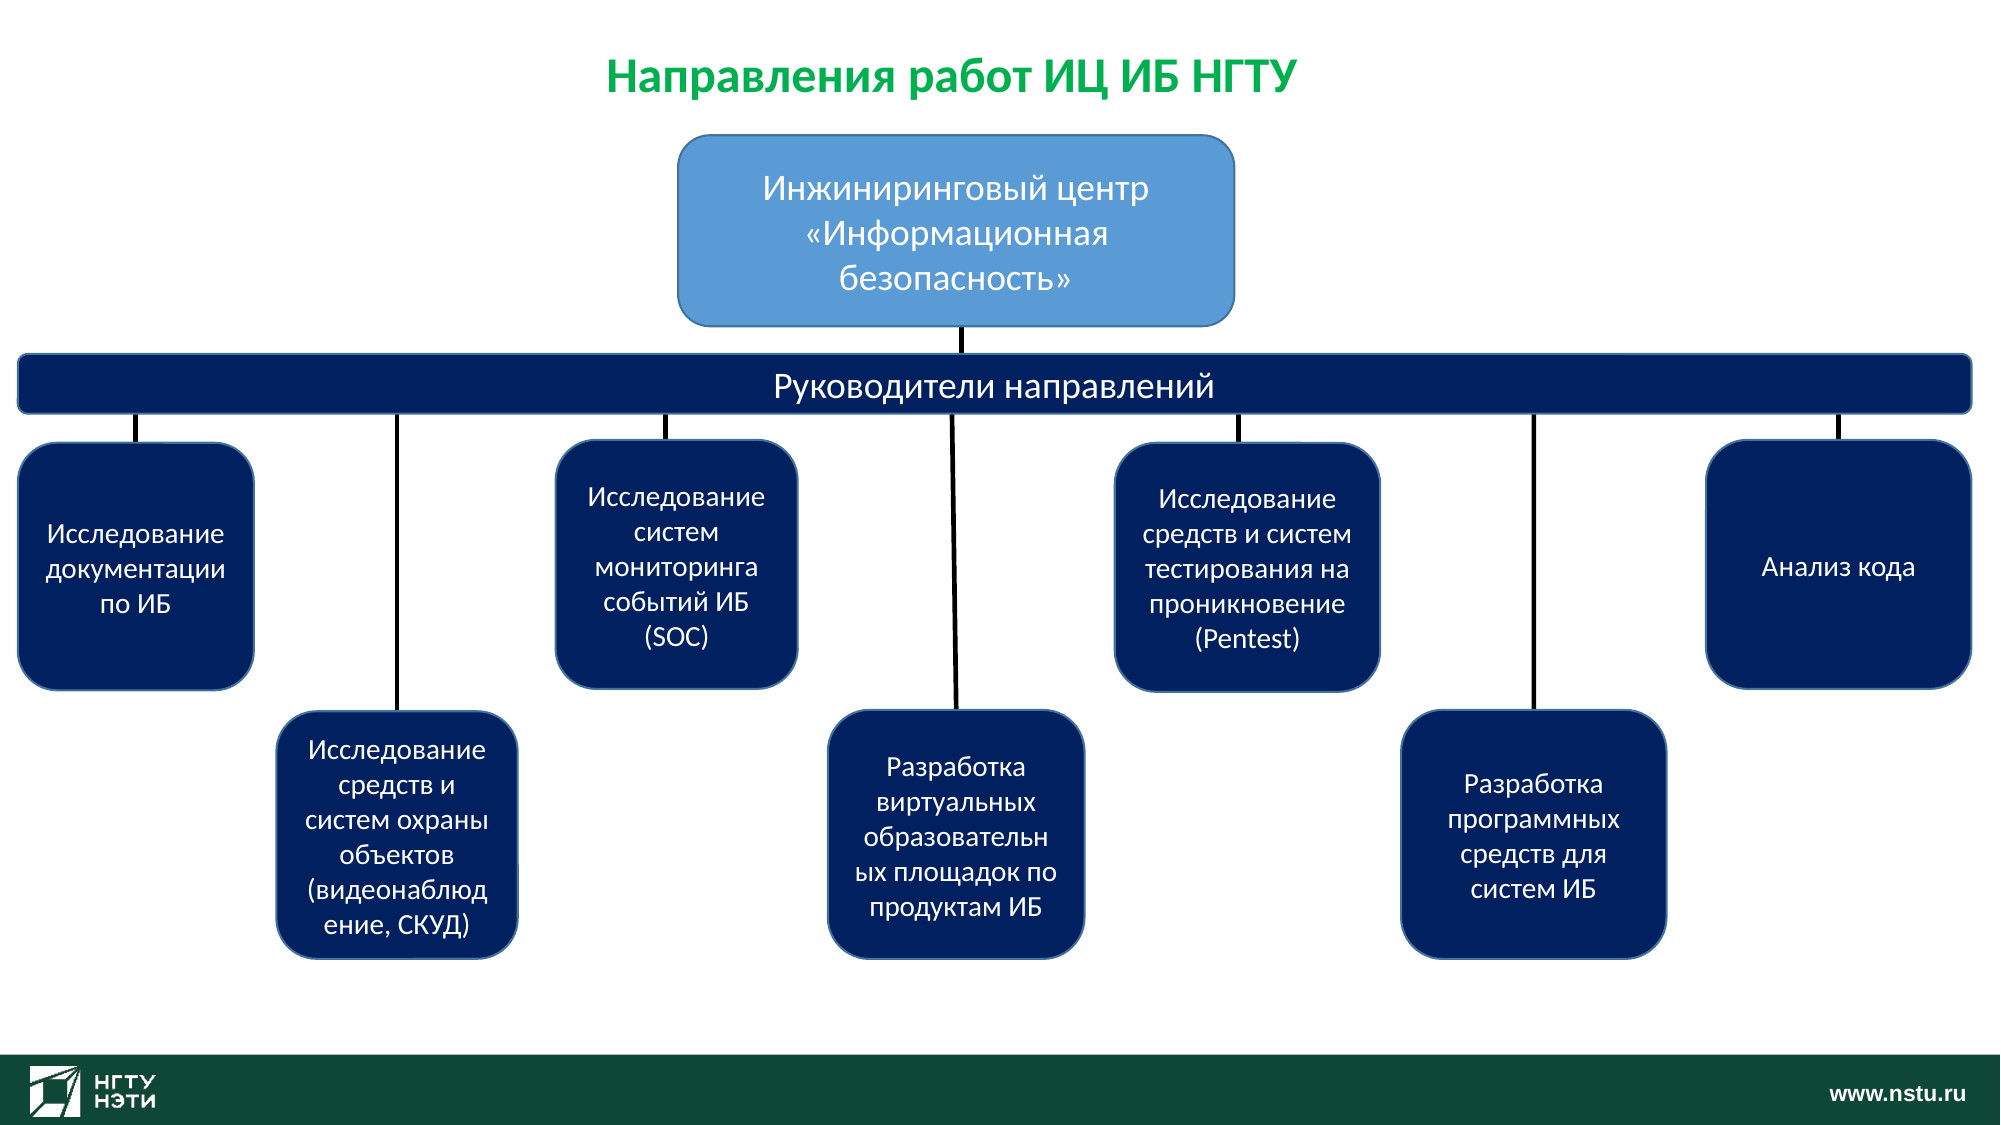

Направления работ ИЦ ИБ НГТУ
Инжиниринговый центр «Информационная безопасность»
Руководители направлений
Анализ кода
Исследование систем мониторинга событий ИБ (SOC)
Исследование документации по ИБ
Исследование средств и систем тестирования на проникновение (Pentest)
Разработка программных средств для систем ИБ
Разработка виртуальных образовательных площадок по продуктам ИБ
Исследование средств и систем охраны объектов (видеонаблюдение, СКУД)